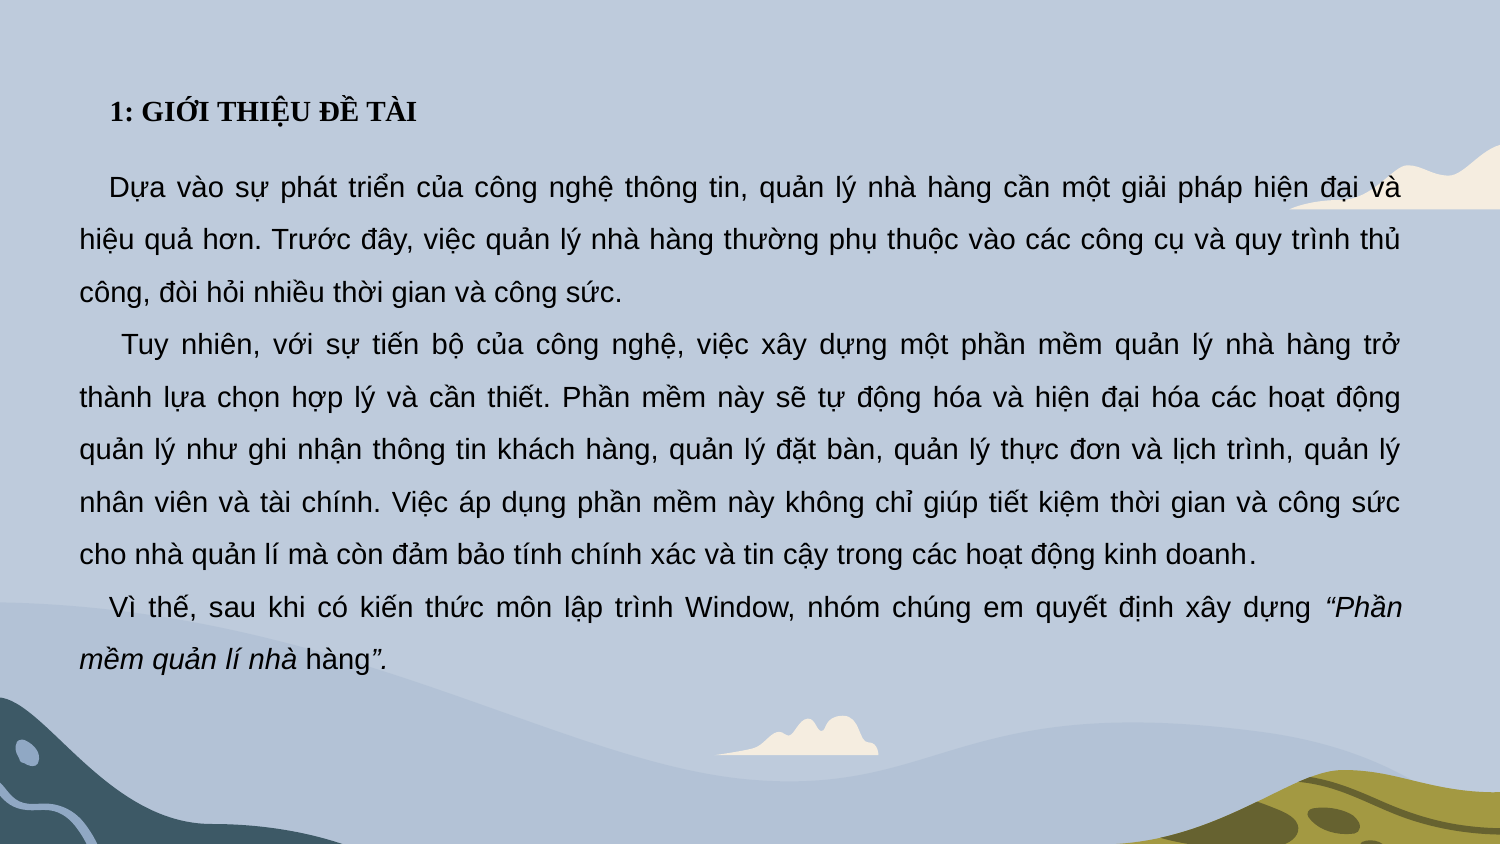

1: GIỚI THIỆU ĐỀ TÀI
Dựa vào sự phát triển của công nghệ thông tin, quản lý nhà hàng cần một giải pháp hiện đại và hiệu quả hơn. Trước đây, việc quản lý nhà hàng thường phụ thuộc vào các công cụ và quy trình thủ công, đòi hỏi nhiều thời gian và công sức.
 Tuy nhiên, với sự tiến bộ của công nghệ, việc xây dựng một phần mềm quản lý nhà hàng trở thành lựa chọn hợp lý và cần thiết. Phần mềm này sẽ tự động hóa và hiện đại hóa các hoạt động quản lý như ghi nhận thông tin khách hàng, quản lý đặt bàn, quản lý thực đơn và lịch trình, quản lý nhân viên và tài chính. Việc áp dụng phần mềm này không chỉ giúp tiết kiệm thời gian và công sức cho nhà quản lí mà còn đảm bảo tính chính xác và tin cậy trong các hoạt động kinh doanh.
Vì thế, sau khi có kiến thức môn lập trình Window, nhóm chúng em quyết định xây dựng “Phần mềm quản lí nhà hàng”.